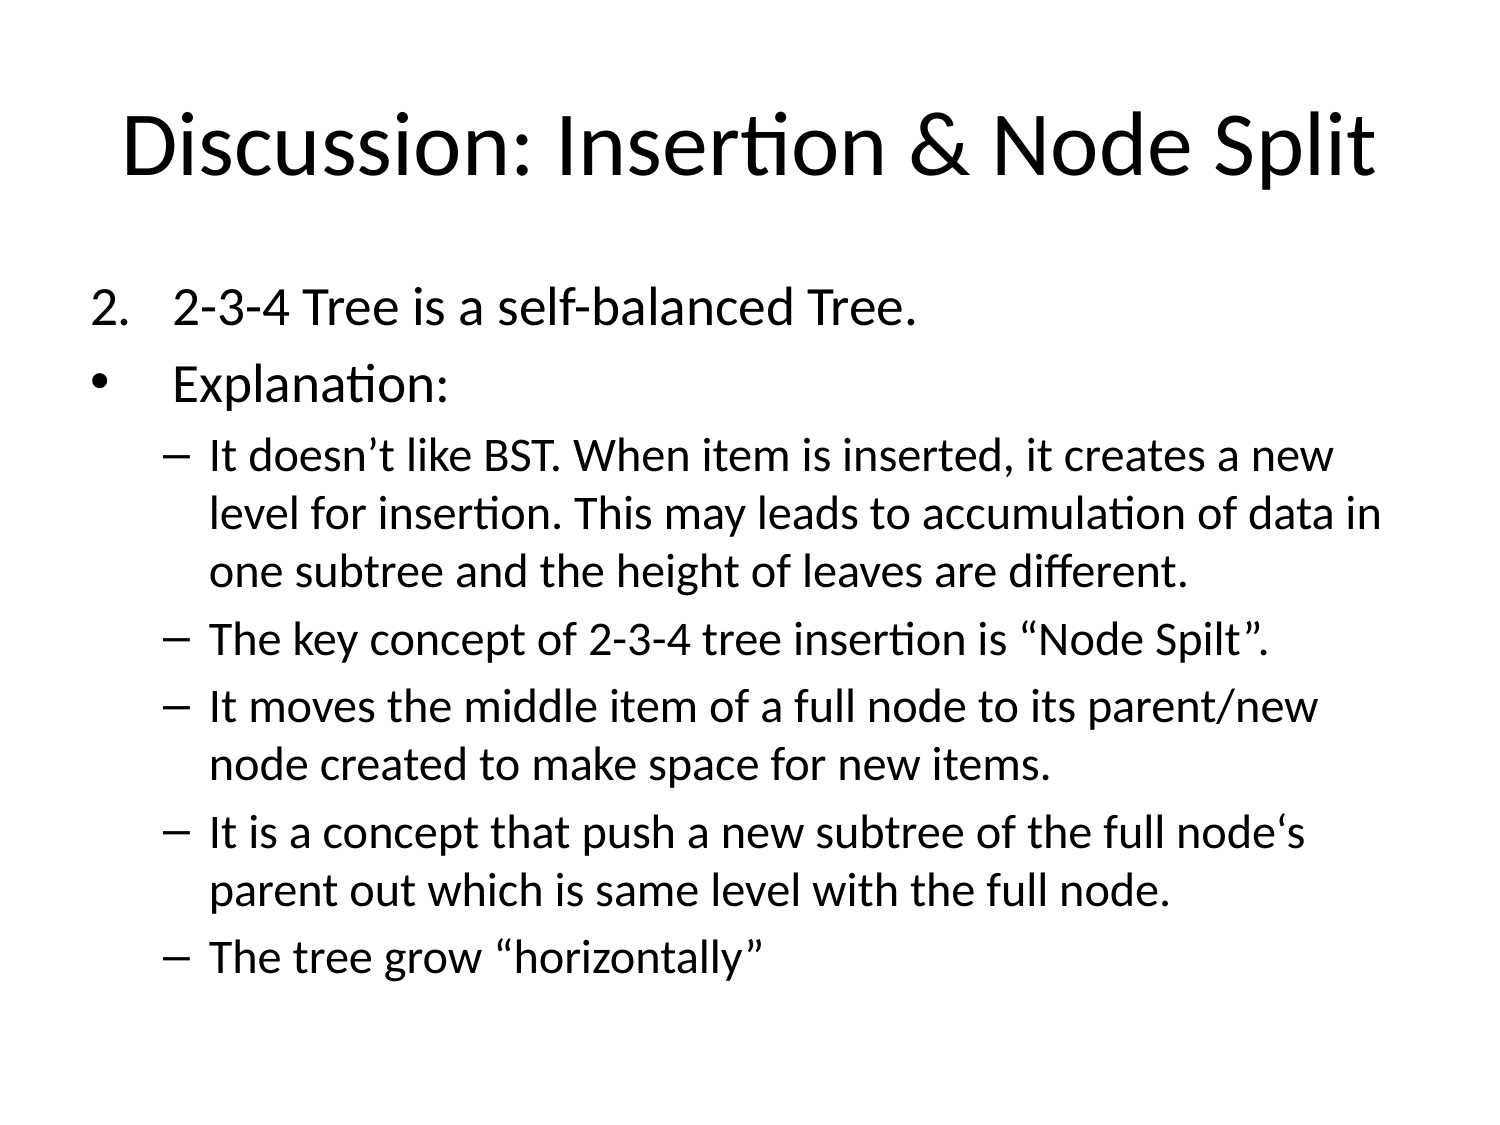

# Discussion: Insertion & Node Split
2.	2-3-4 Tree is a self-balanced Tree.
Explanation:
It doesn’t like BST. When item is inserted, it creates a new level for insertion. This may leads to accumulation of data in one subtree and the height of leaves are different.
The key concept of 2-3-4 tree insertion is “Node Spilt”.
It moves the middle item of a full node to its parent/new node created to make space for new items.
It is a concept that push a new subtree of the full node‘s parent out which is same level with the full node.
The tree grow “horizontally”